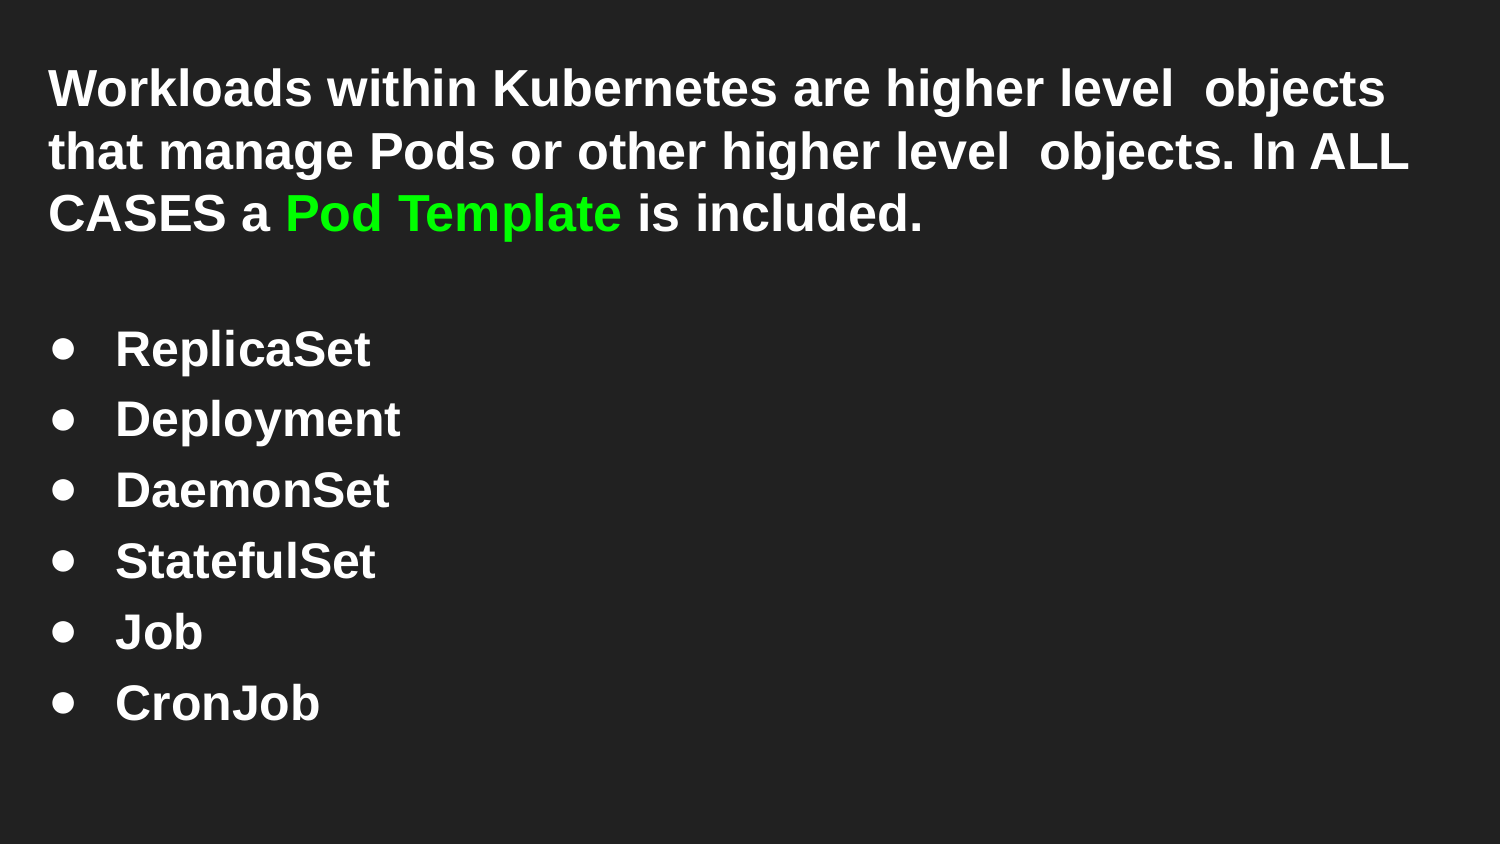

Workloads within Kubernetes are higher level  objects that manage Pods or other higher level  objects. In ALL CASES a Pod Template is included.

ReplicaSet
Deployment
DaemonSet
StatefulSet
Job
CronJob